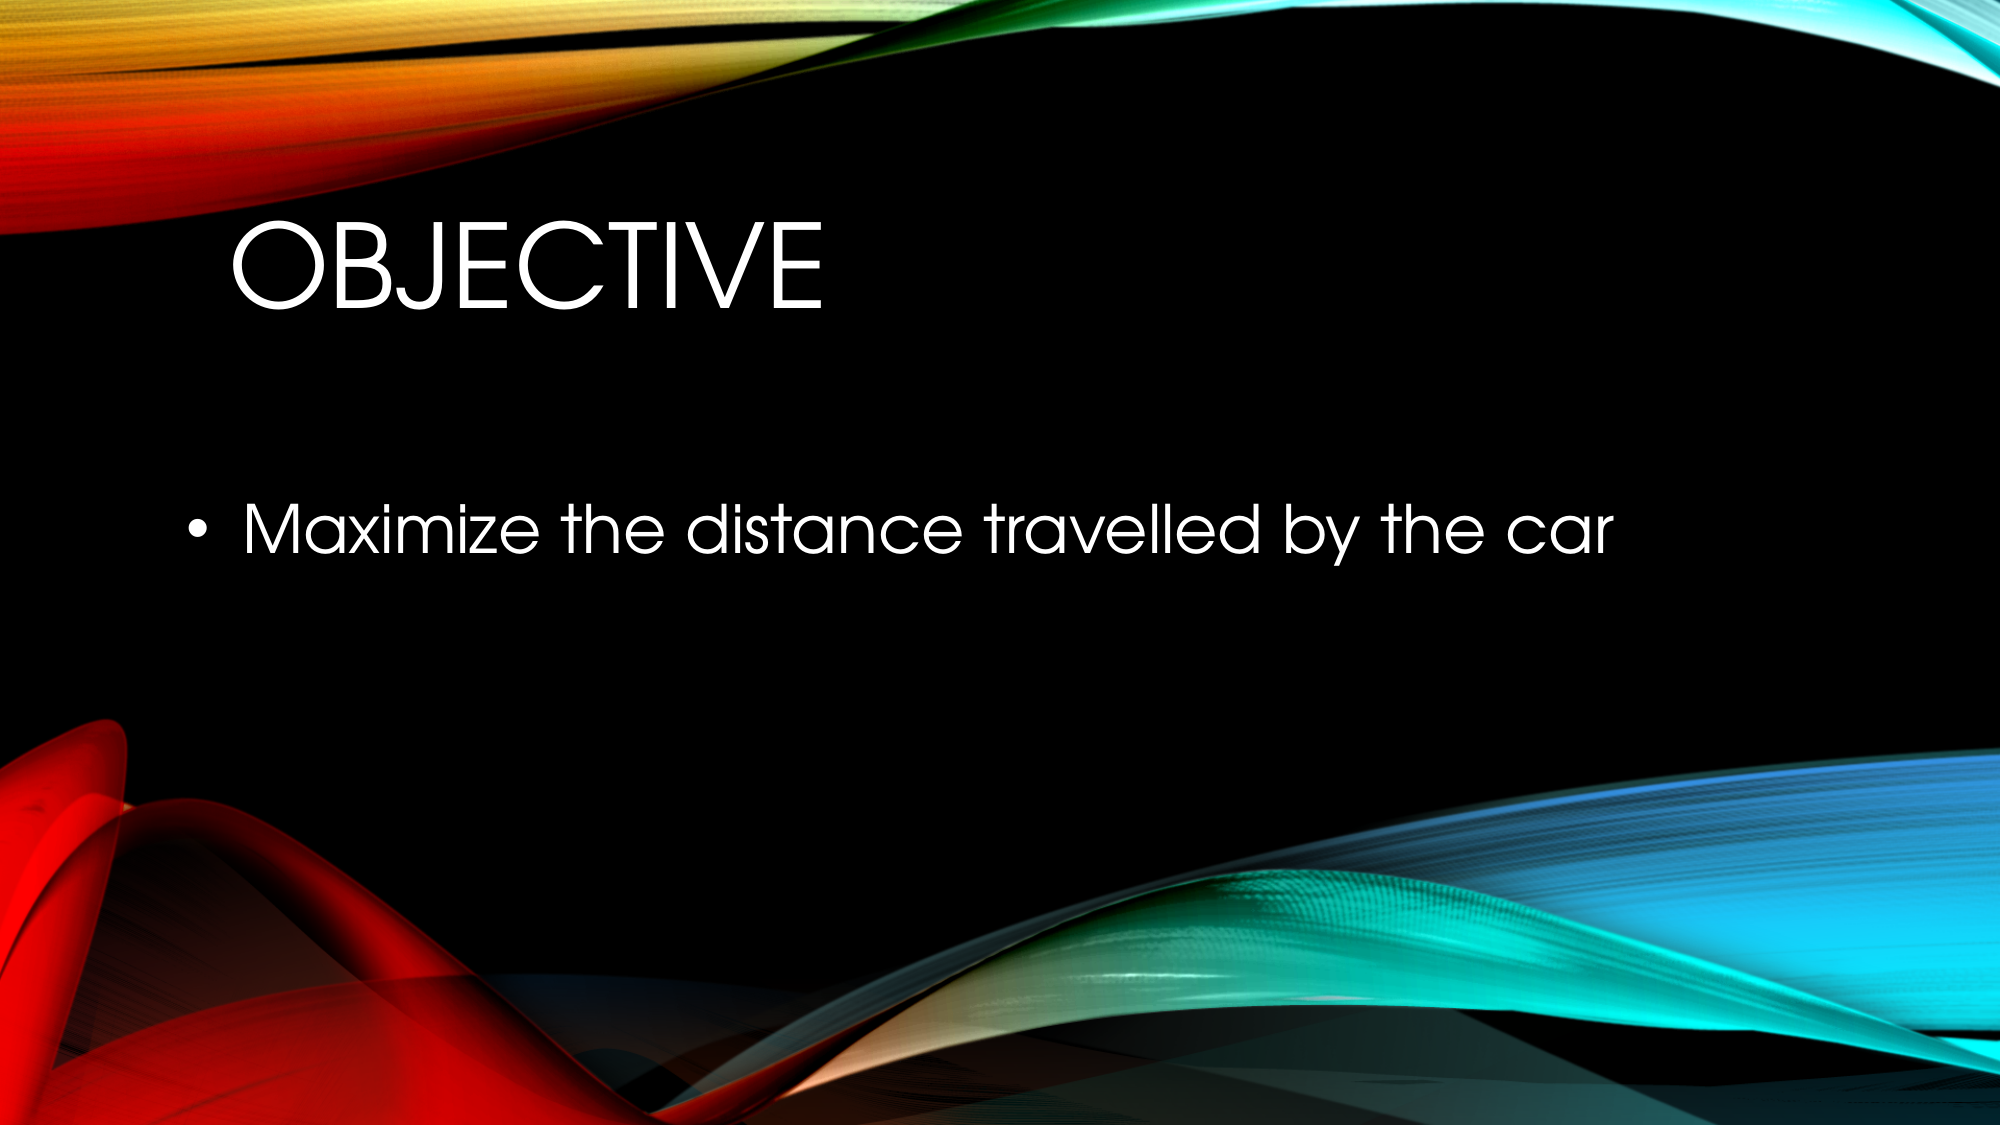

# Objective
Maximize the distance travelled by the car